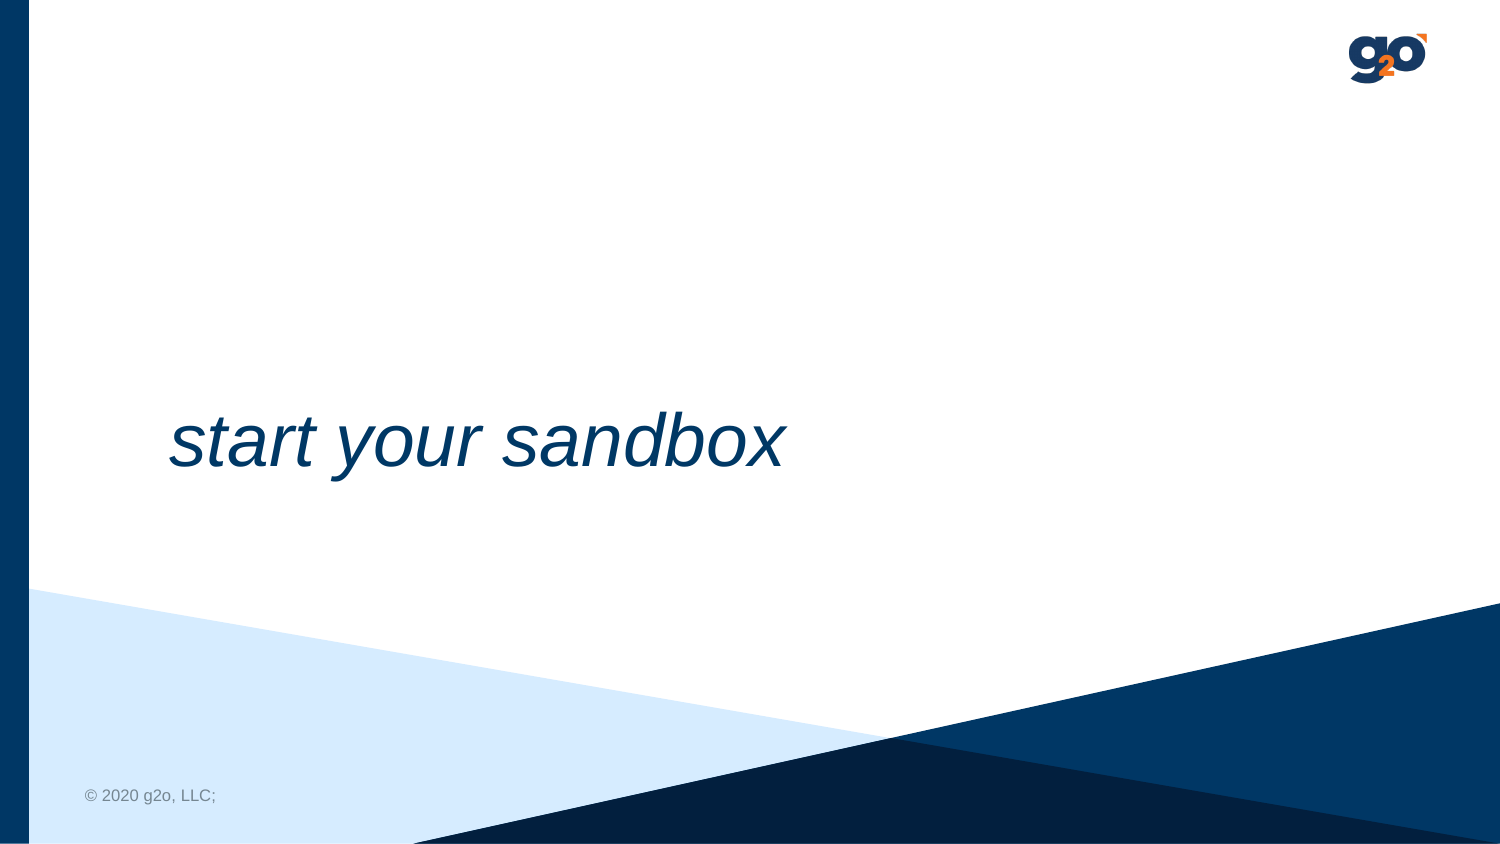

# start your sandbox

© 2020 g2o, LLC;